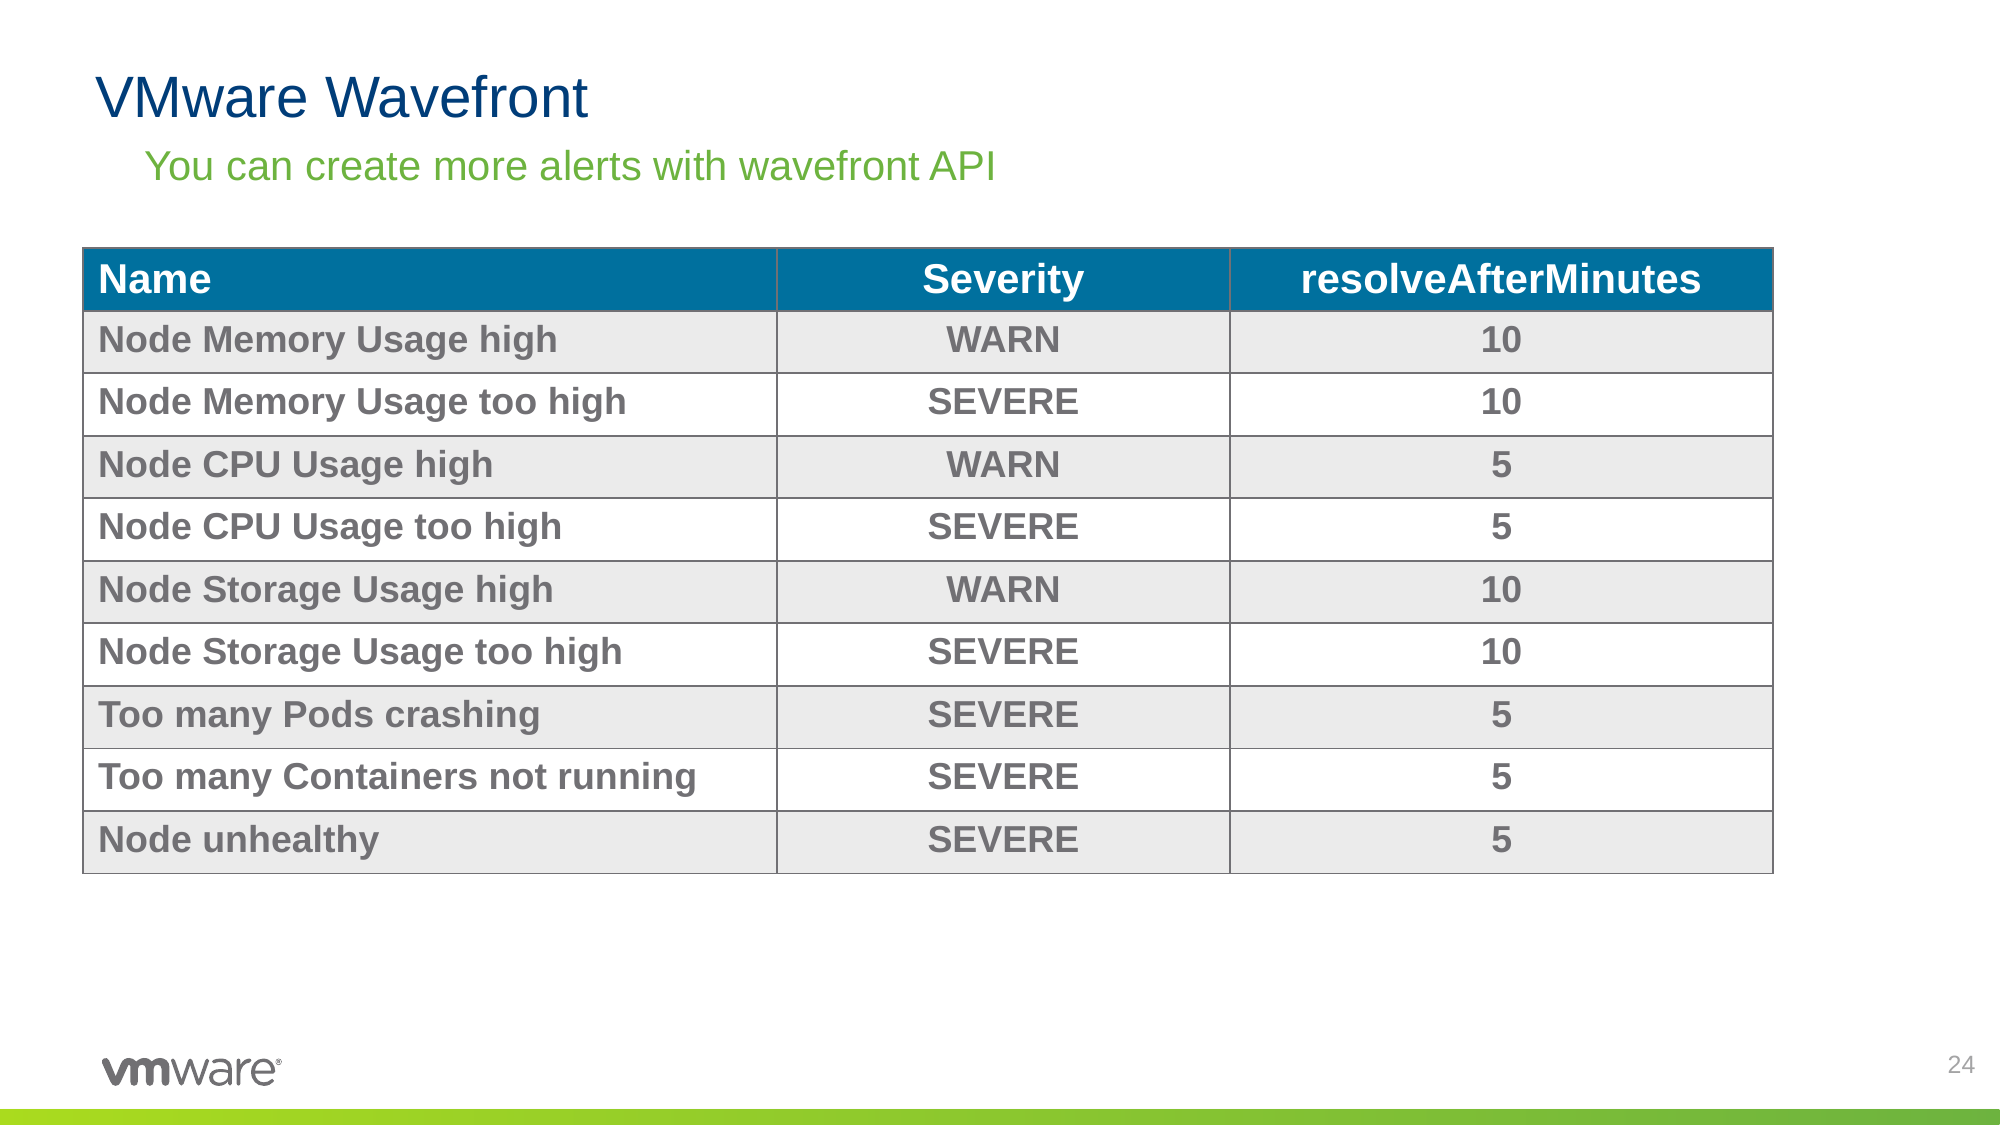

# VMware Wavefront
You can create more alerts with wavefront API

| Name | Severity | resolveAfterMinutes |
| --- | --- | --- |
| Node Memory Usage high | WARN | 10 |
| Node Memory Usage too high | SEVERE | 10 |
| Node CPU Usage high | WARN | 5 |
| Node CPU Usage too high | SEVERE | 5 |
| Node Storage Usage high | WARN | 10 |
| Node Storage Usage too high | SEVERE | 10 |
| Too many Pods crashing | SEVERE | 5 |
| Too many Containers not running | SEVERE | 5 |
| Node unhealthy | SEVERE | 5 |
24